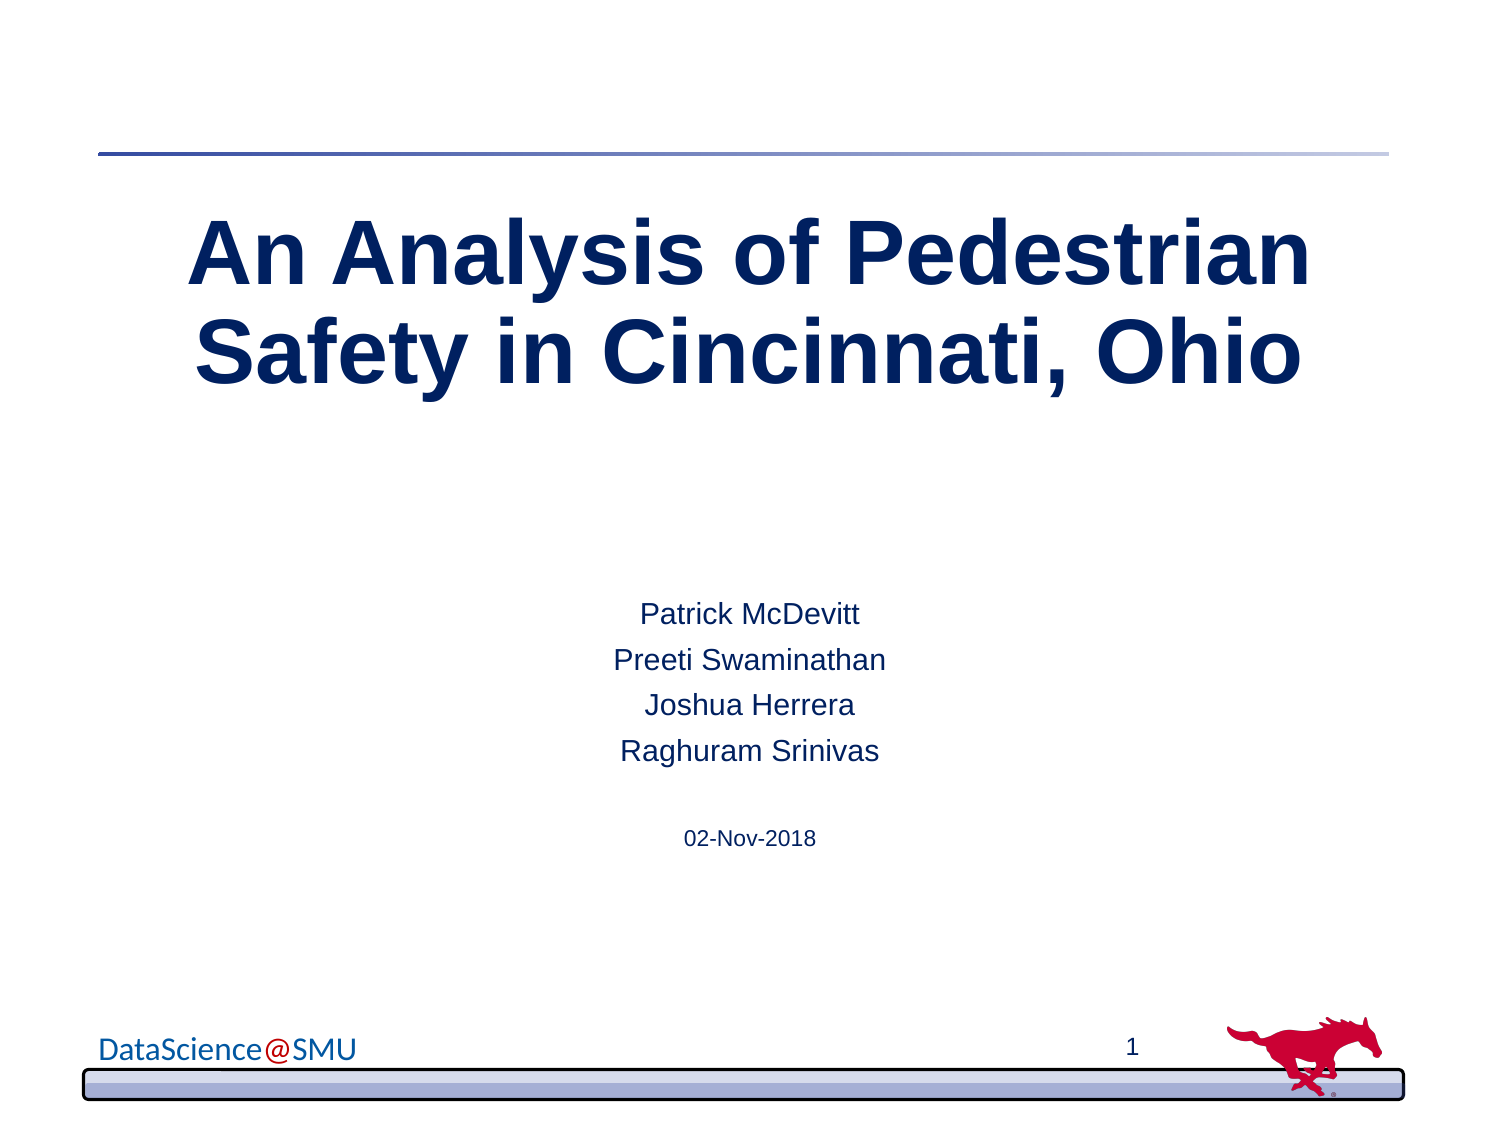

# An Analysis of Pedestrian Safety in Cincinnati, Ohio
Patrick McDevitt
Preeti Swaminathan
Joshua Herrera
Raghuram Srinivas

02-Nov-2018
1